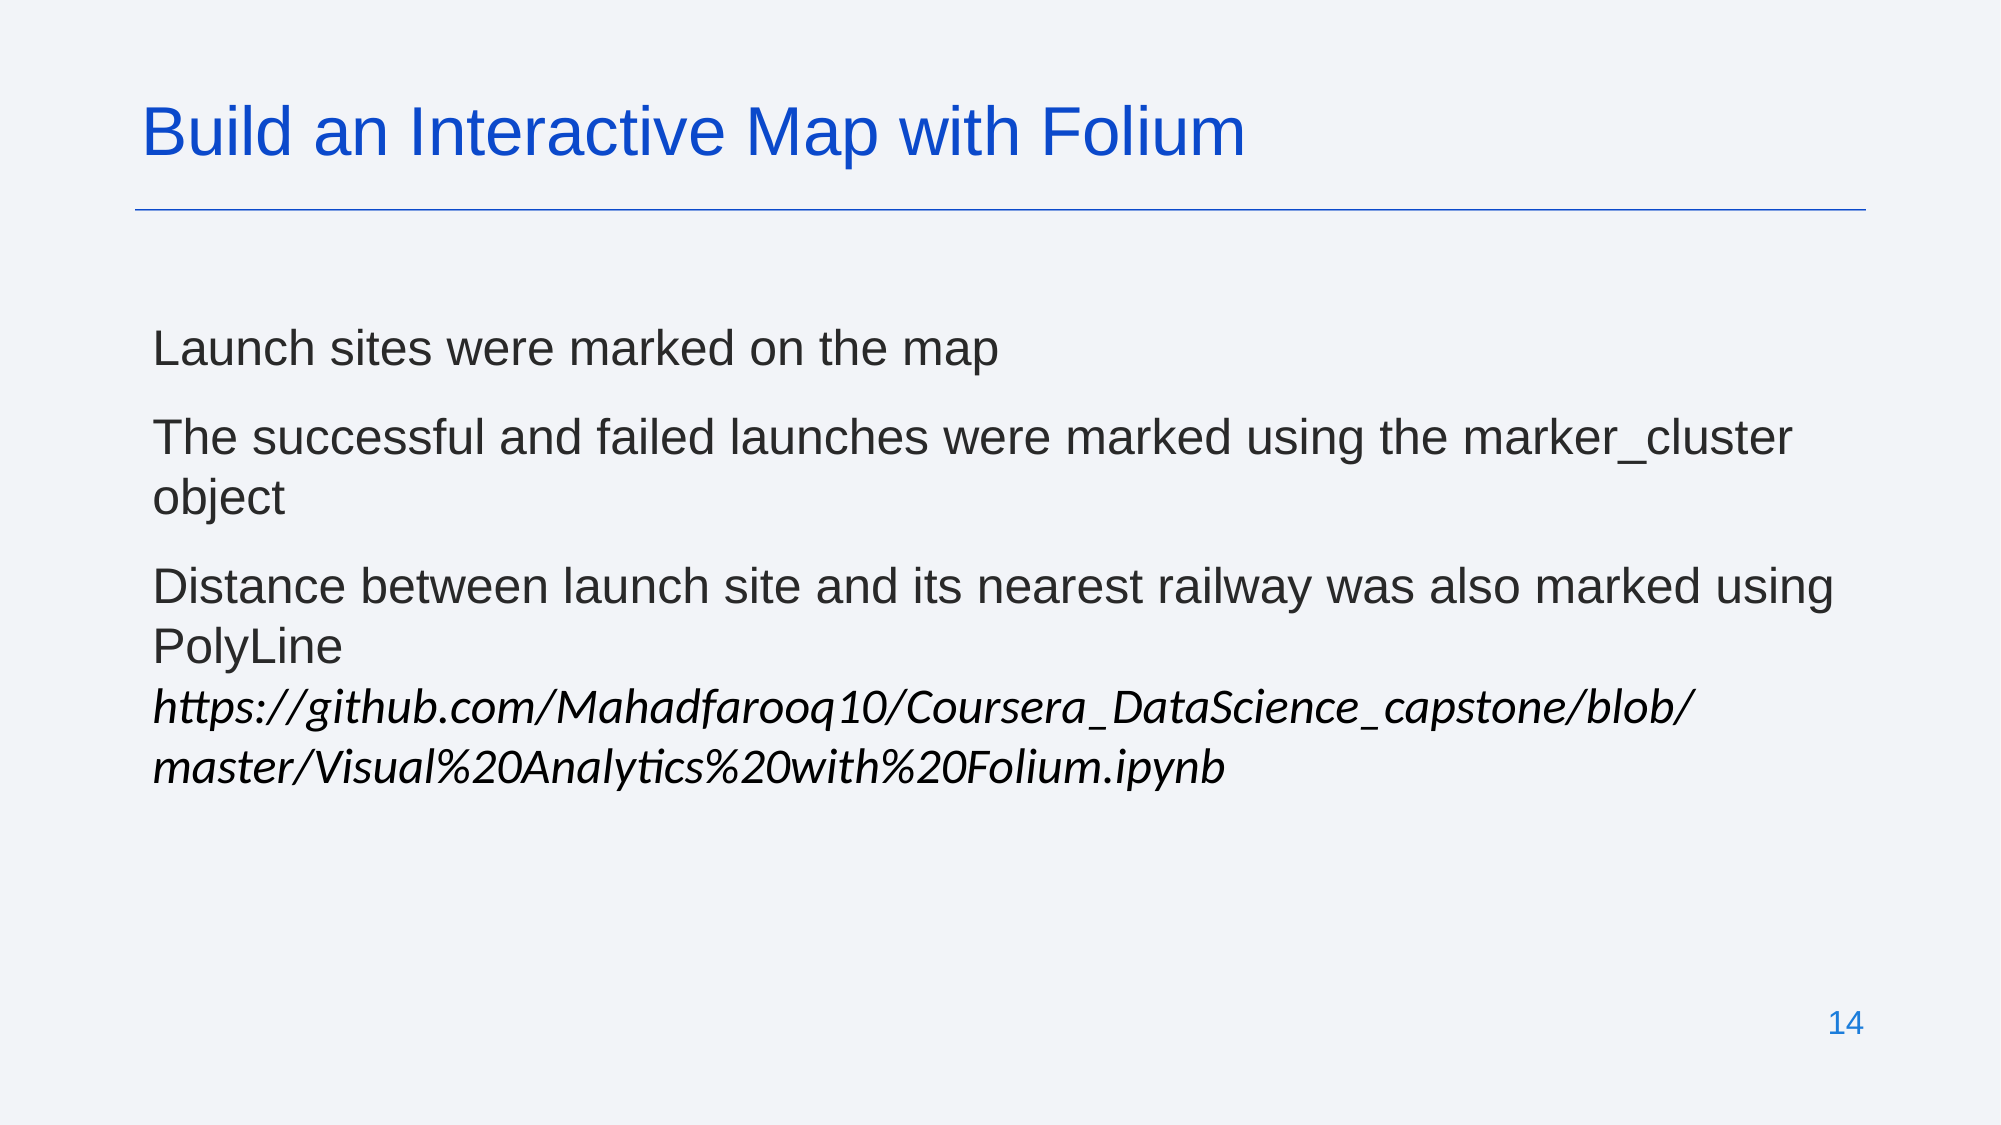

Build an Interactive Map with Folium
Launch sites were marked on the map
The successful and failed launches were marked using the marker_cluster object
Distance between launch site and its nearest railway was also marked using PolyLine
https://github.com/Mahadfarooq10/Coursera_DataScience_capstone/blob/master/Visual%20Analytics%20with%20Folium.ipynb

14